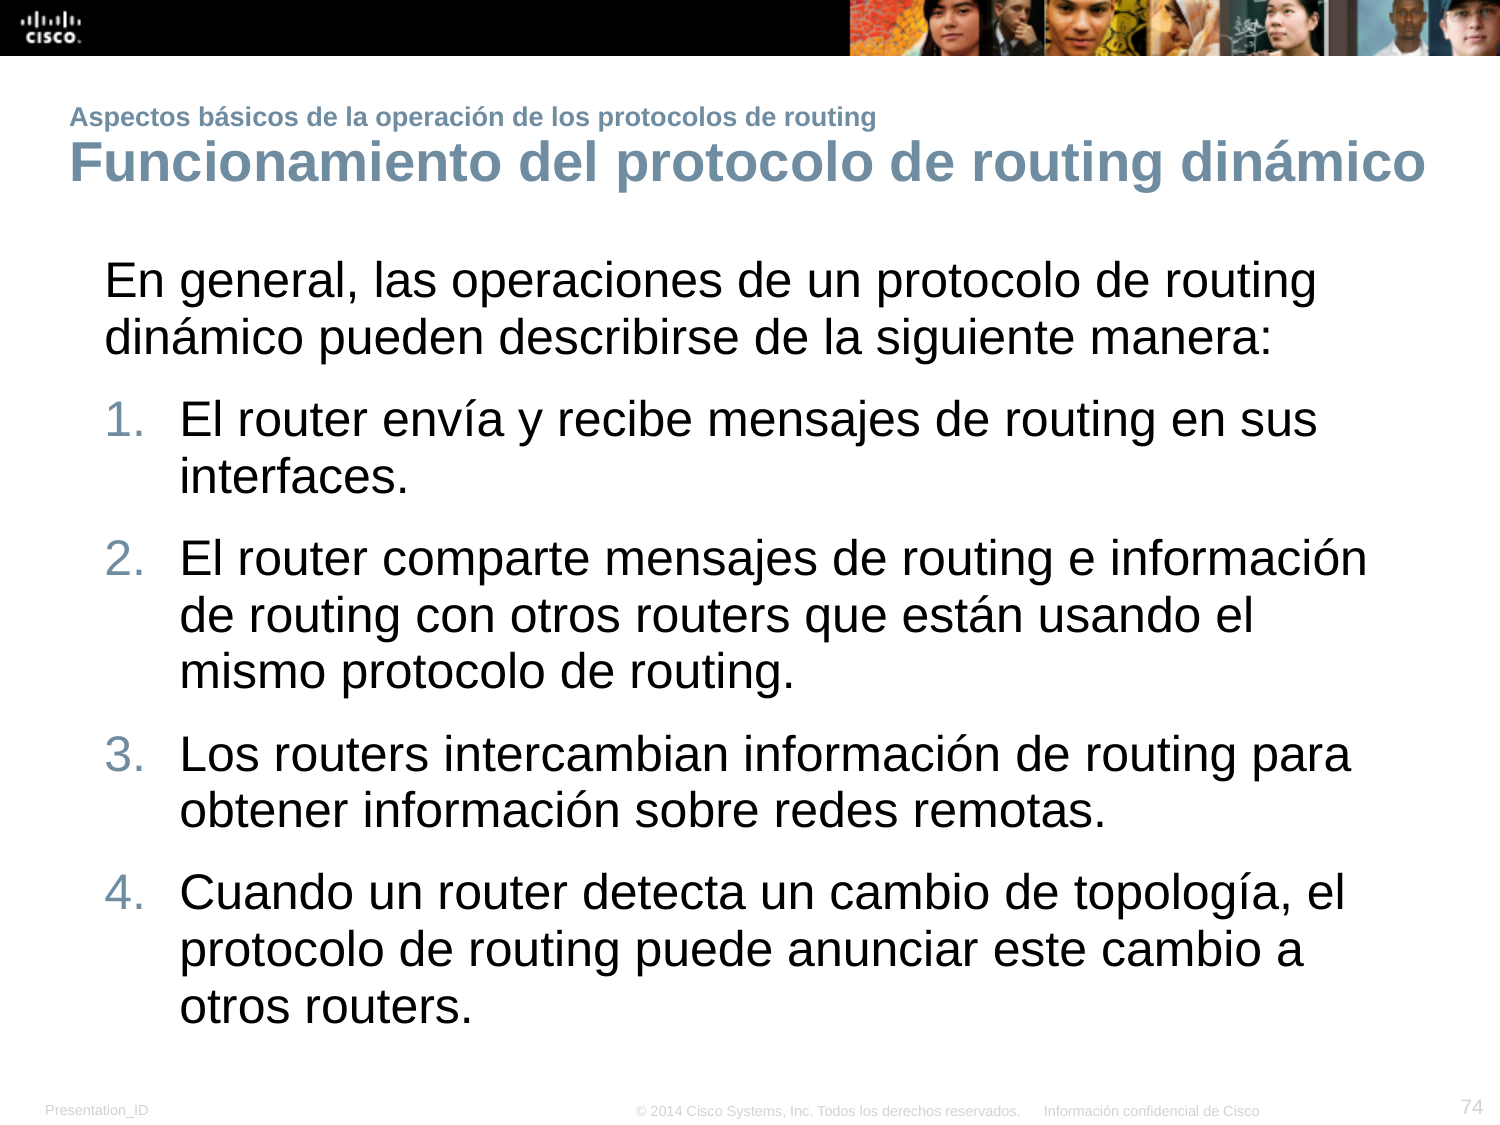

# Aspectos básicos de la operación de los protocolos de routing Funcionamiento del protocolo de routing dinámico
En general, las operaciones de un protocolo de routing dinámico pueden describirse de la siguiente manera:
El router envía y recibe mensajes de routing en sus interfaces.
El router comparte mensajes de routing e información de routing con otros routers que están usando el mismo protocolo de routing.
Los routers intercambian información de routing para obtener información sobre redes remotas.
Cuando un router detecta un cambio de topología, el protocolo de routing puede anunciar este cambio a otros routers.